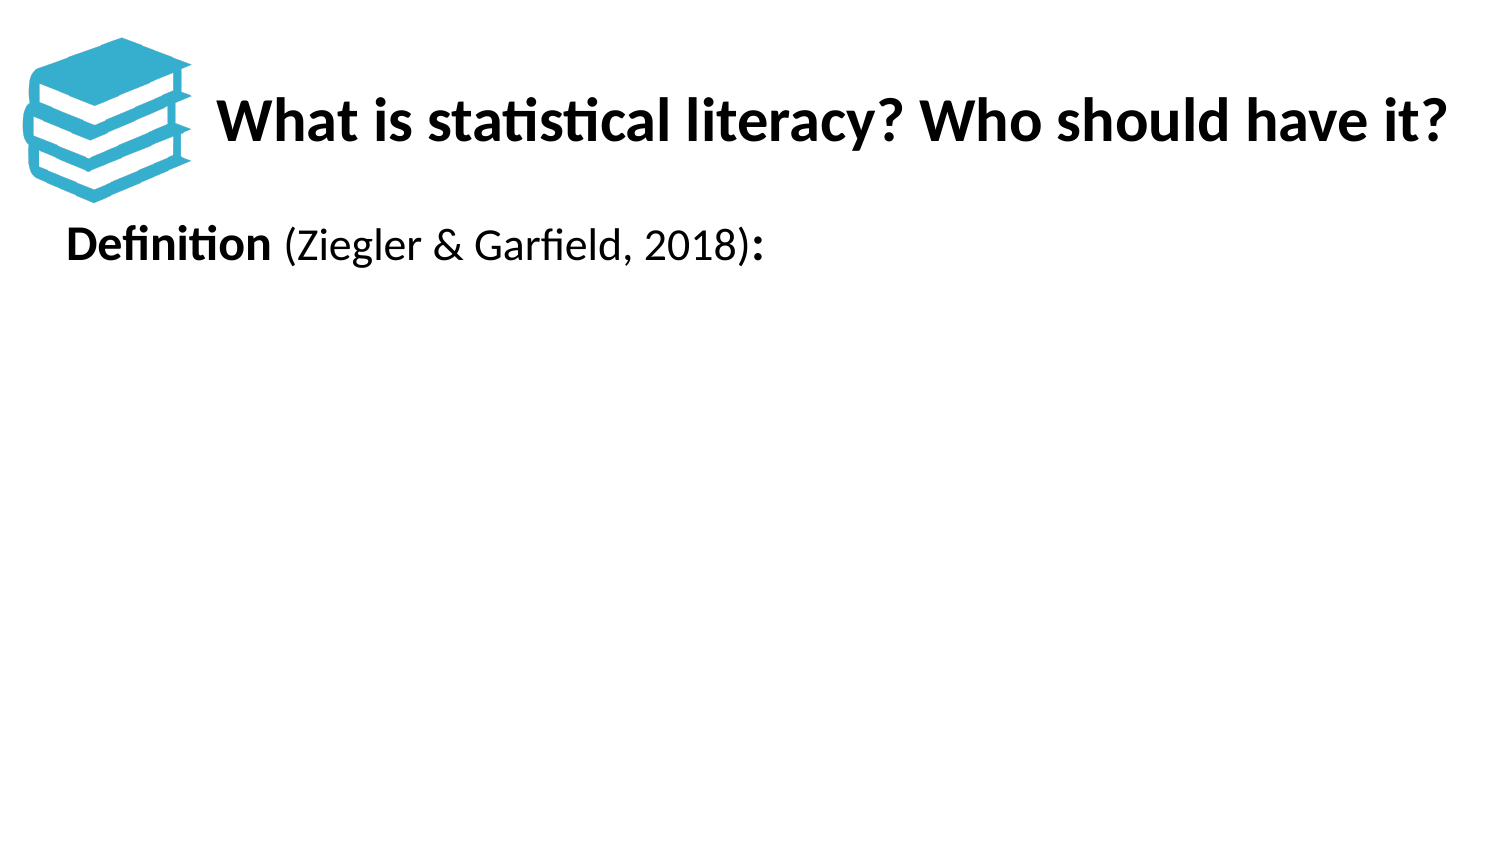

# What is statistical literacy? Who should have it?
Definition (Ziegler & Garfield, 2018):